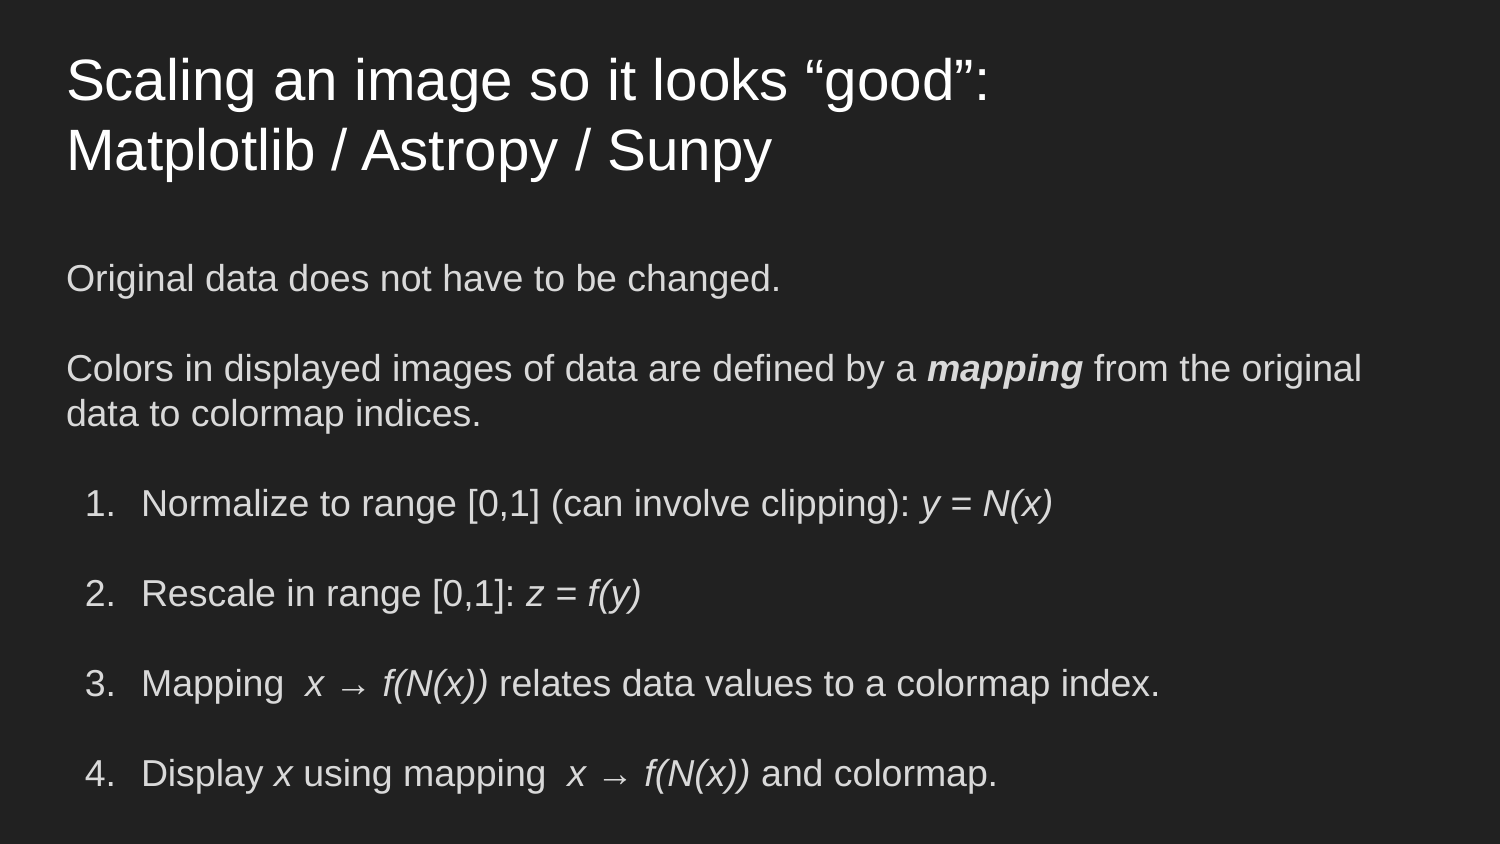

# Scaling an image so it looks “good”:
Matplotlib / Astropy / Sunpy
Original data does not have to be changed.

Colors in displayed images of data are defined by a mapping from the original data to colormap indices.

Normalize to range [0,1] (can involve clipping): y = N(x)

Rescale in range [0,1]: z = f(y)

Mapping  x → f(N(x)) relates data values to a colormap index.

Display x using mapping  x → f(N(x)) and colormap.